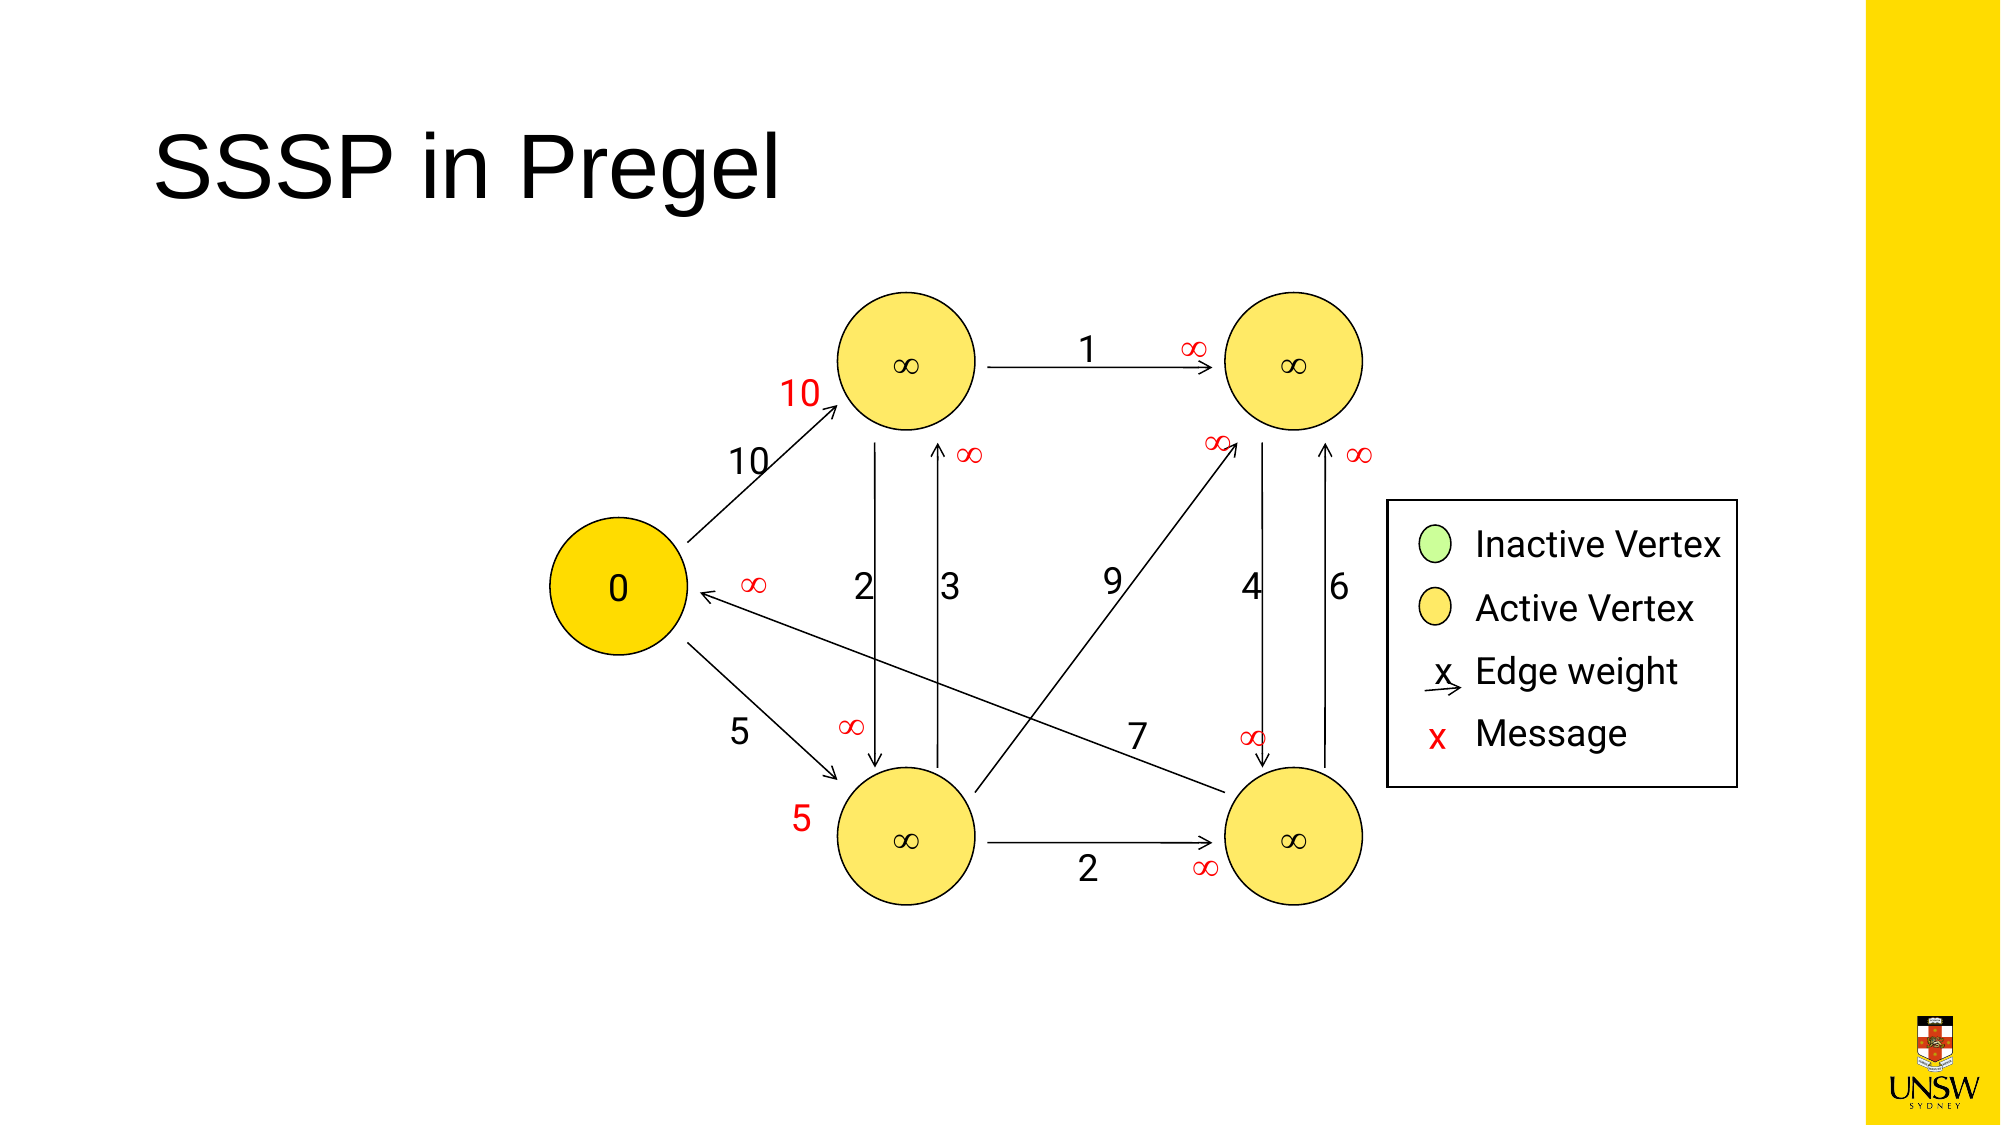

SSSP in Pregel
∞
∞
1
10
0
9
2
3
4
6
5
7
∞
∞
2
∞
10
∞
∞
∞

x
x
 Inactive Vertex
 Active Vertex
 Edge weight
 Message
∞
∞
∞
5
∞